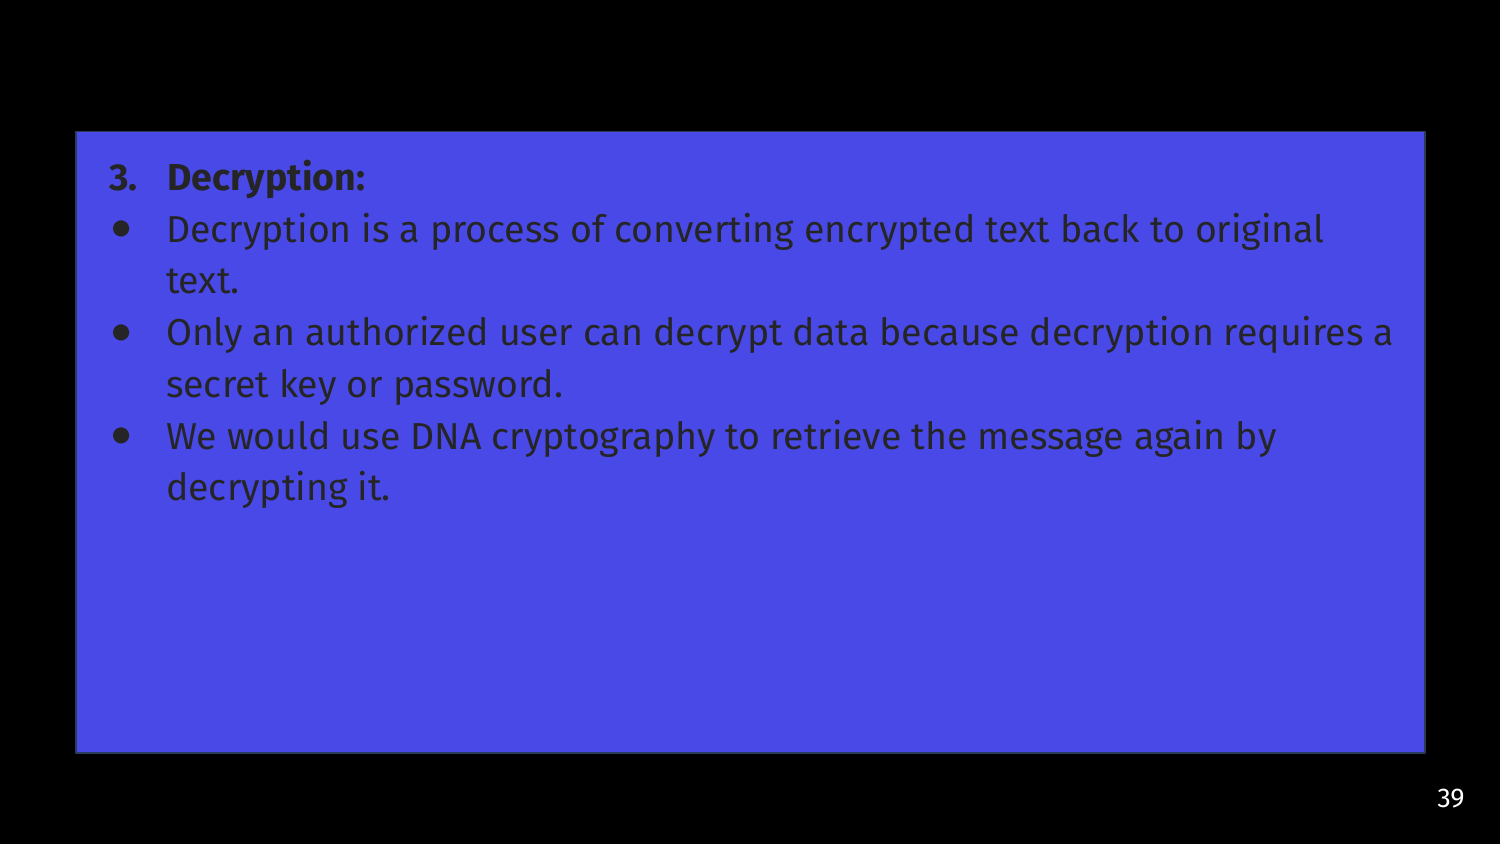

#
  3.   Decryption:
Decryption is a process of converting encrypted text back to original text.
Only an authorized user can decrypt data because decryption requires a secret key or password.
We would use DNA cryptography to retrieve the message again by decrypting it.

39